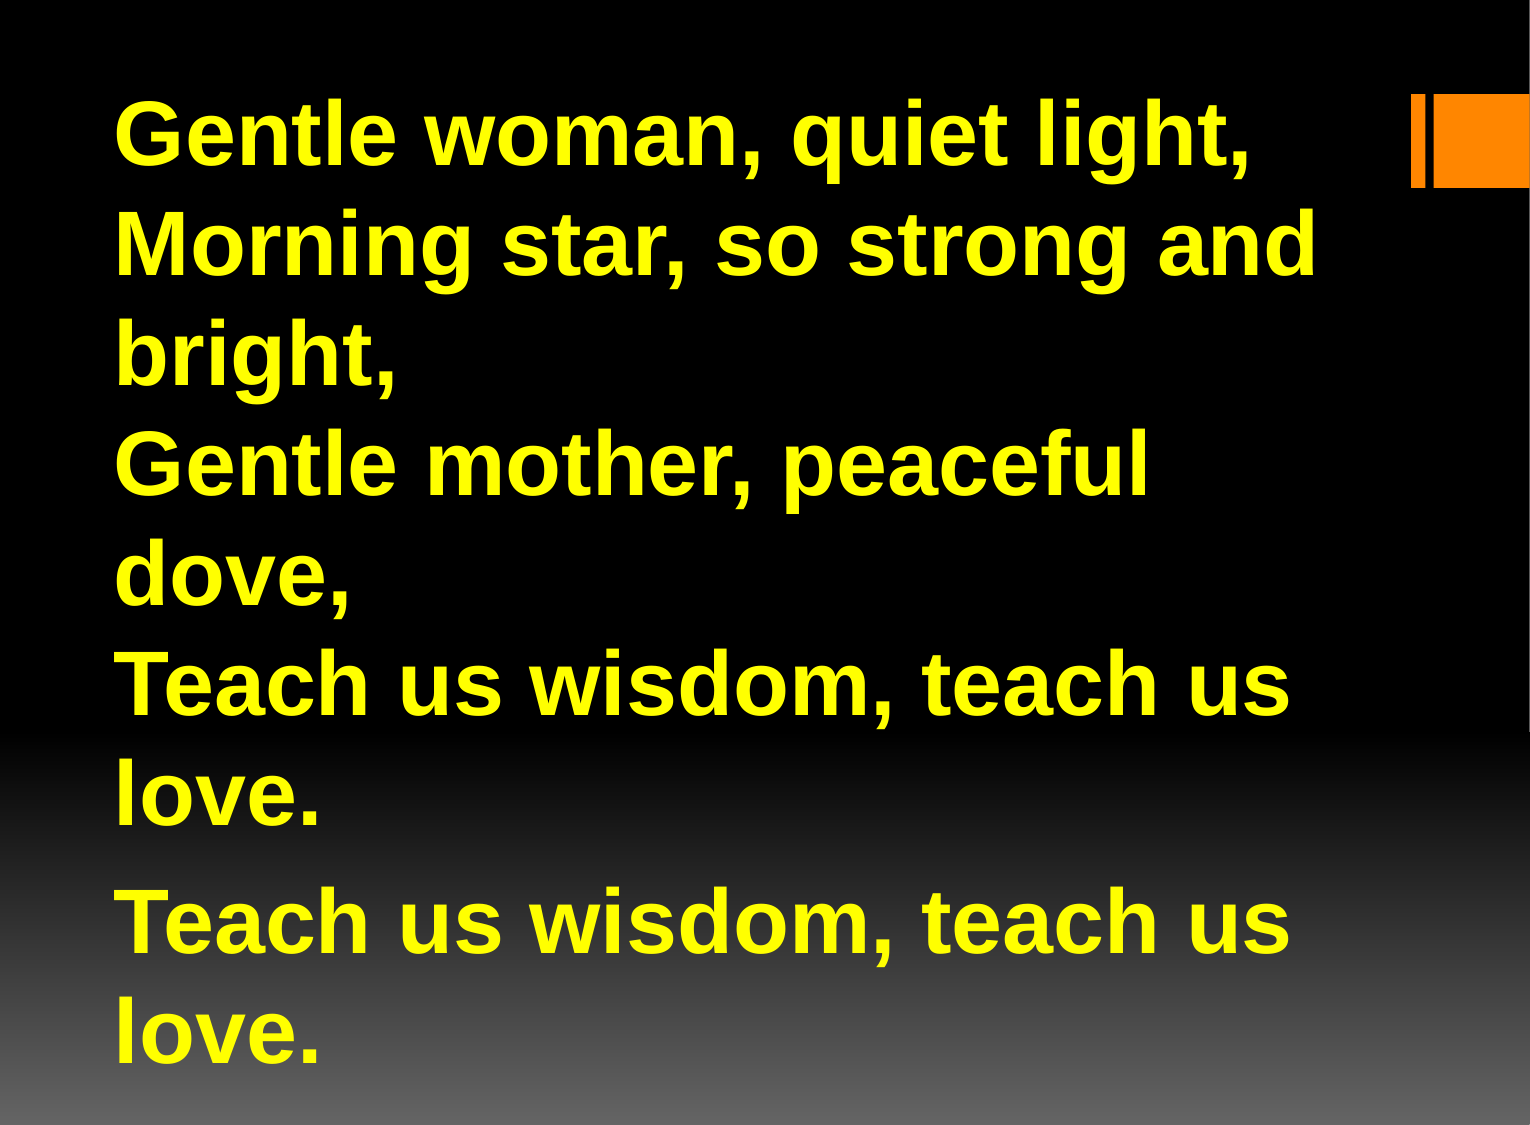

Gentle woman, quiet light,
Morning star, so strong and bright,
Gentle mother, peaceful dove,
Teach us wisdom, teach us love.
Teach us wisdom, teach us love.